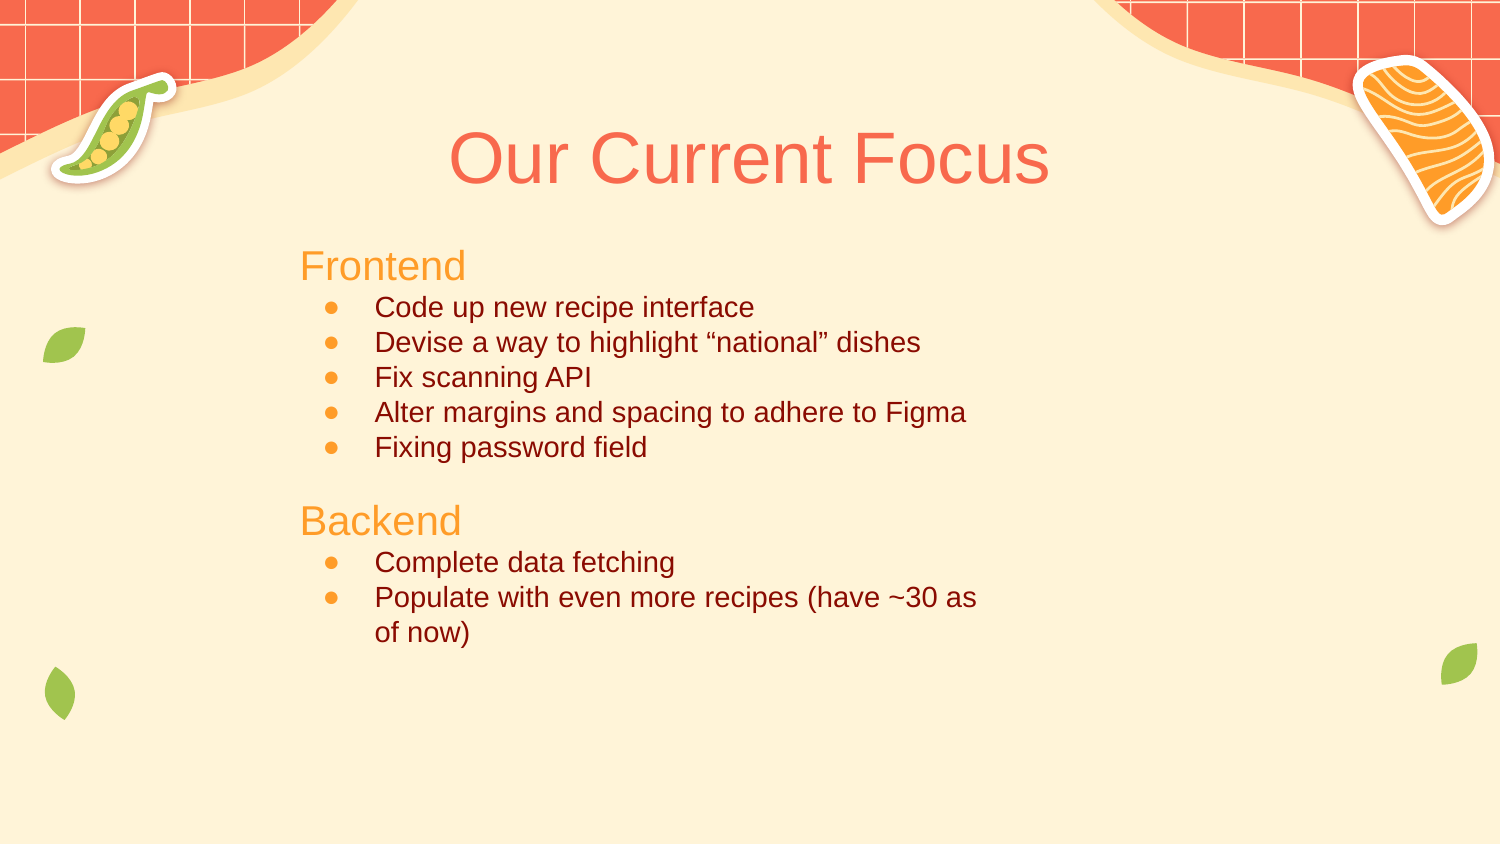

# Our Current Focus
Frontend
Code up new recipe interface
Devise a way to highlight “national” dishes
Fix scanning API
Alter margins and spacing to adhere to Figma
Fixing password field

Backend
Complete data fetching
Populate with even more recipes (have ~30 as of now)